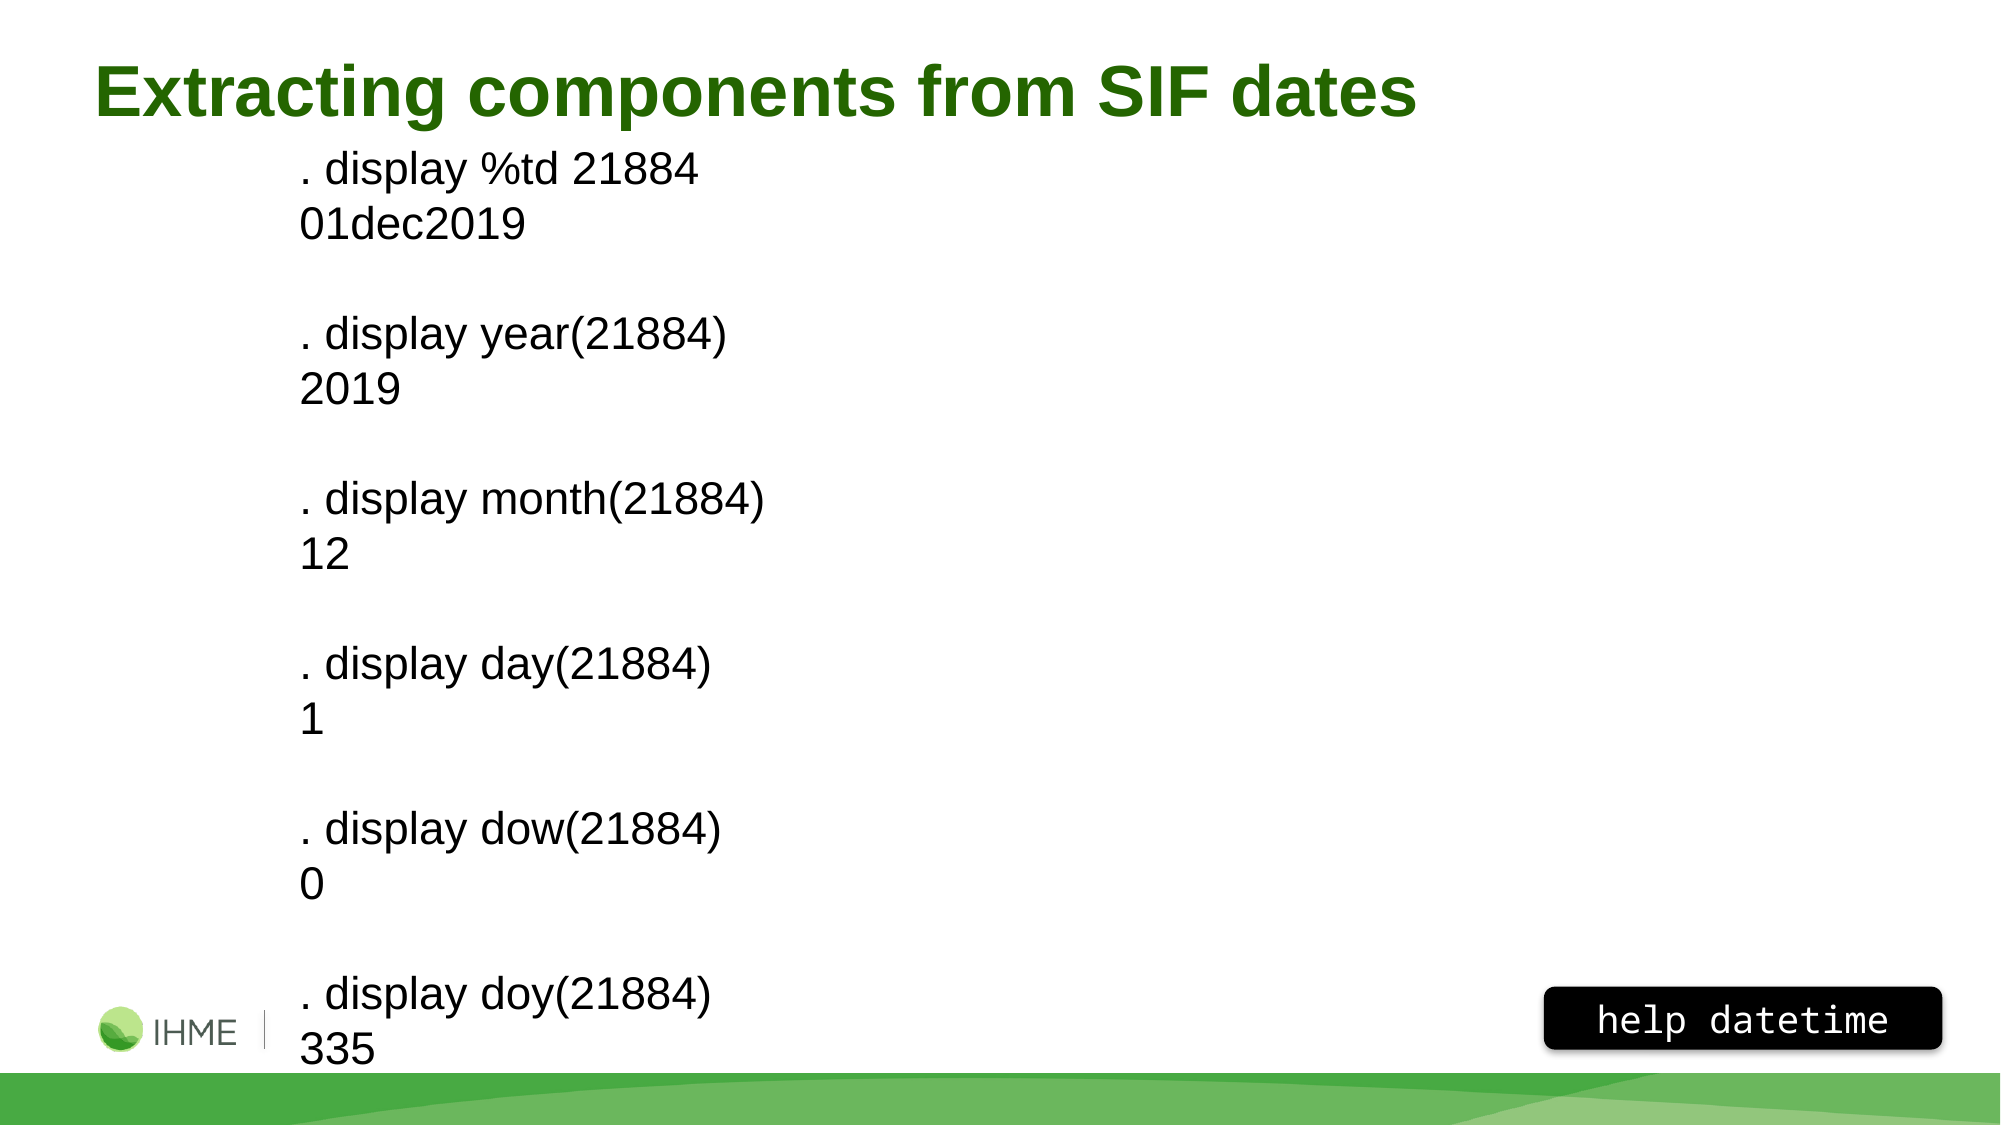

# Extracting components from SIF dates
. display %td 21884
01dec2019

. display year(21884)
2019

. display month(21884)
12

. display day(21884)
1

. display dow(21884)
0

. display doy(21884)
335

help datetime